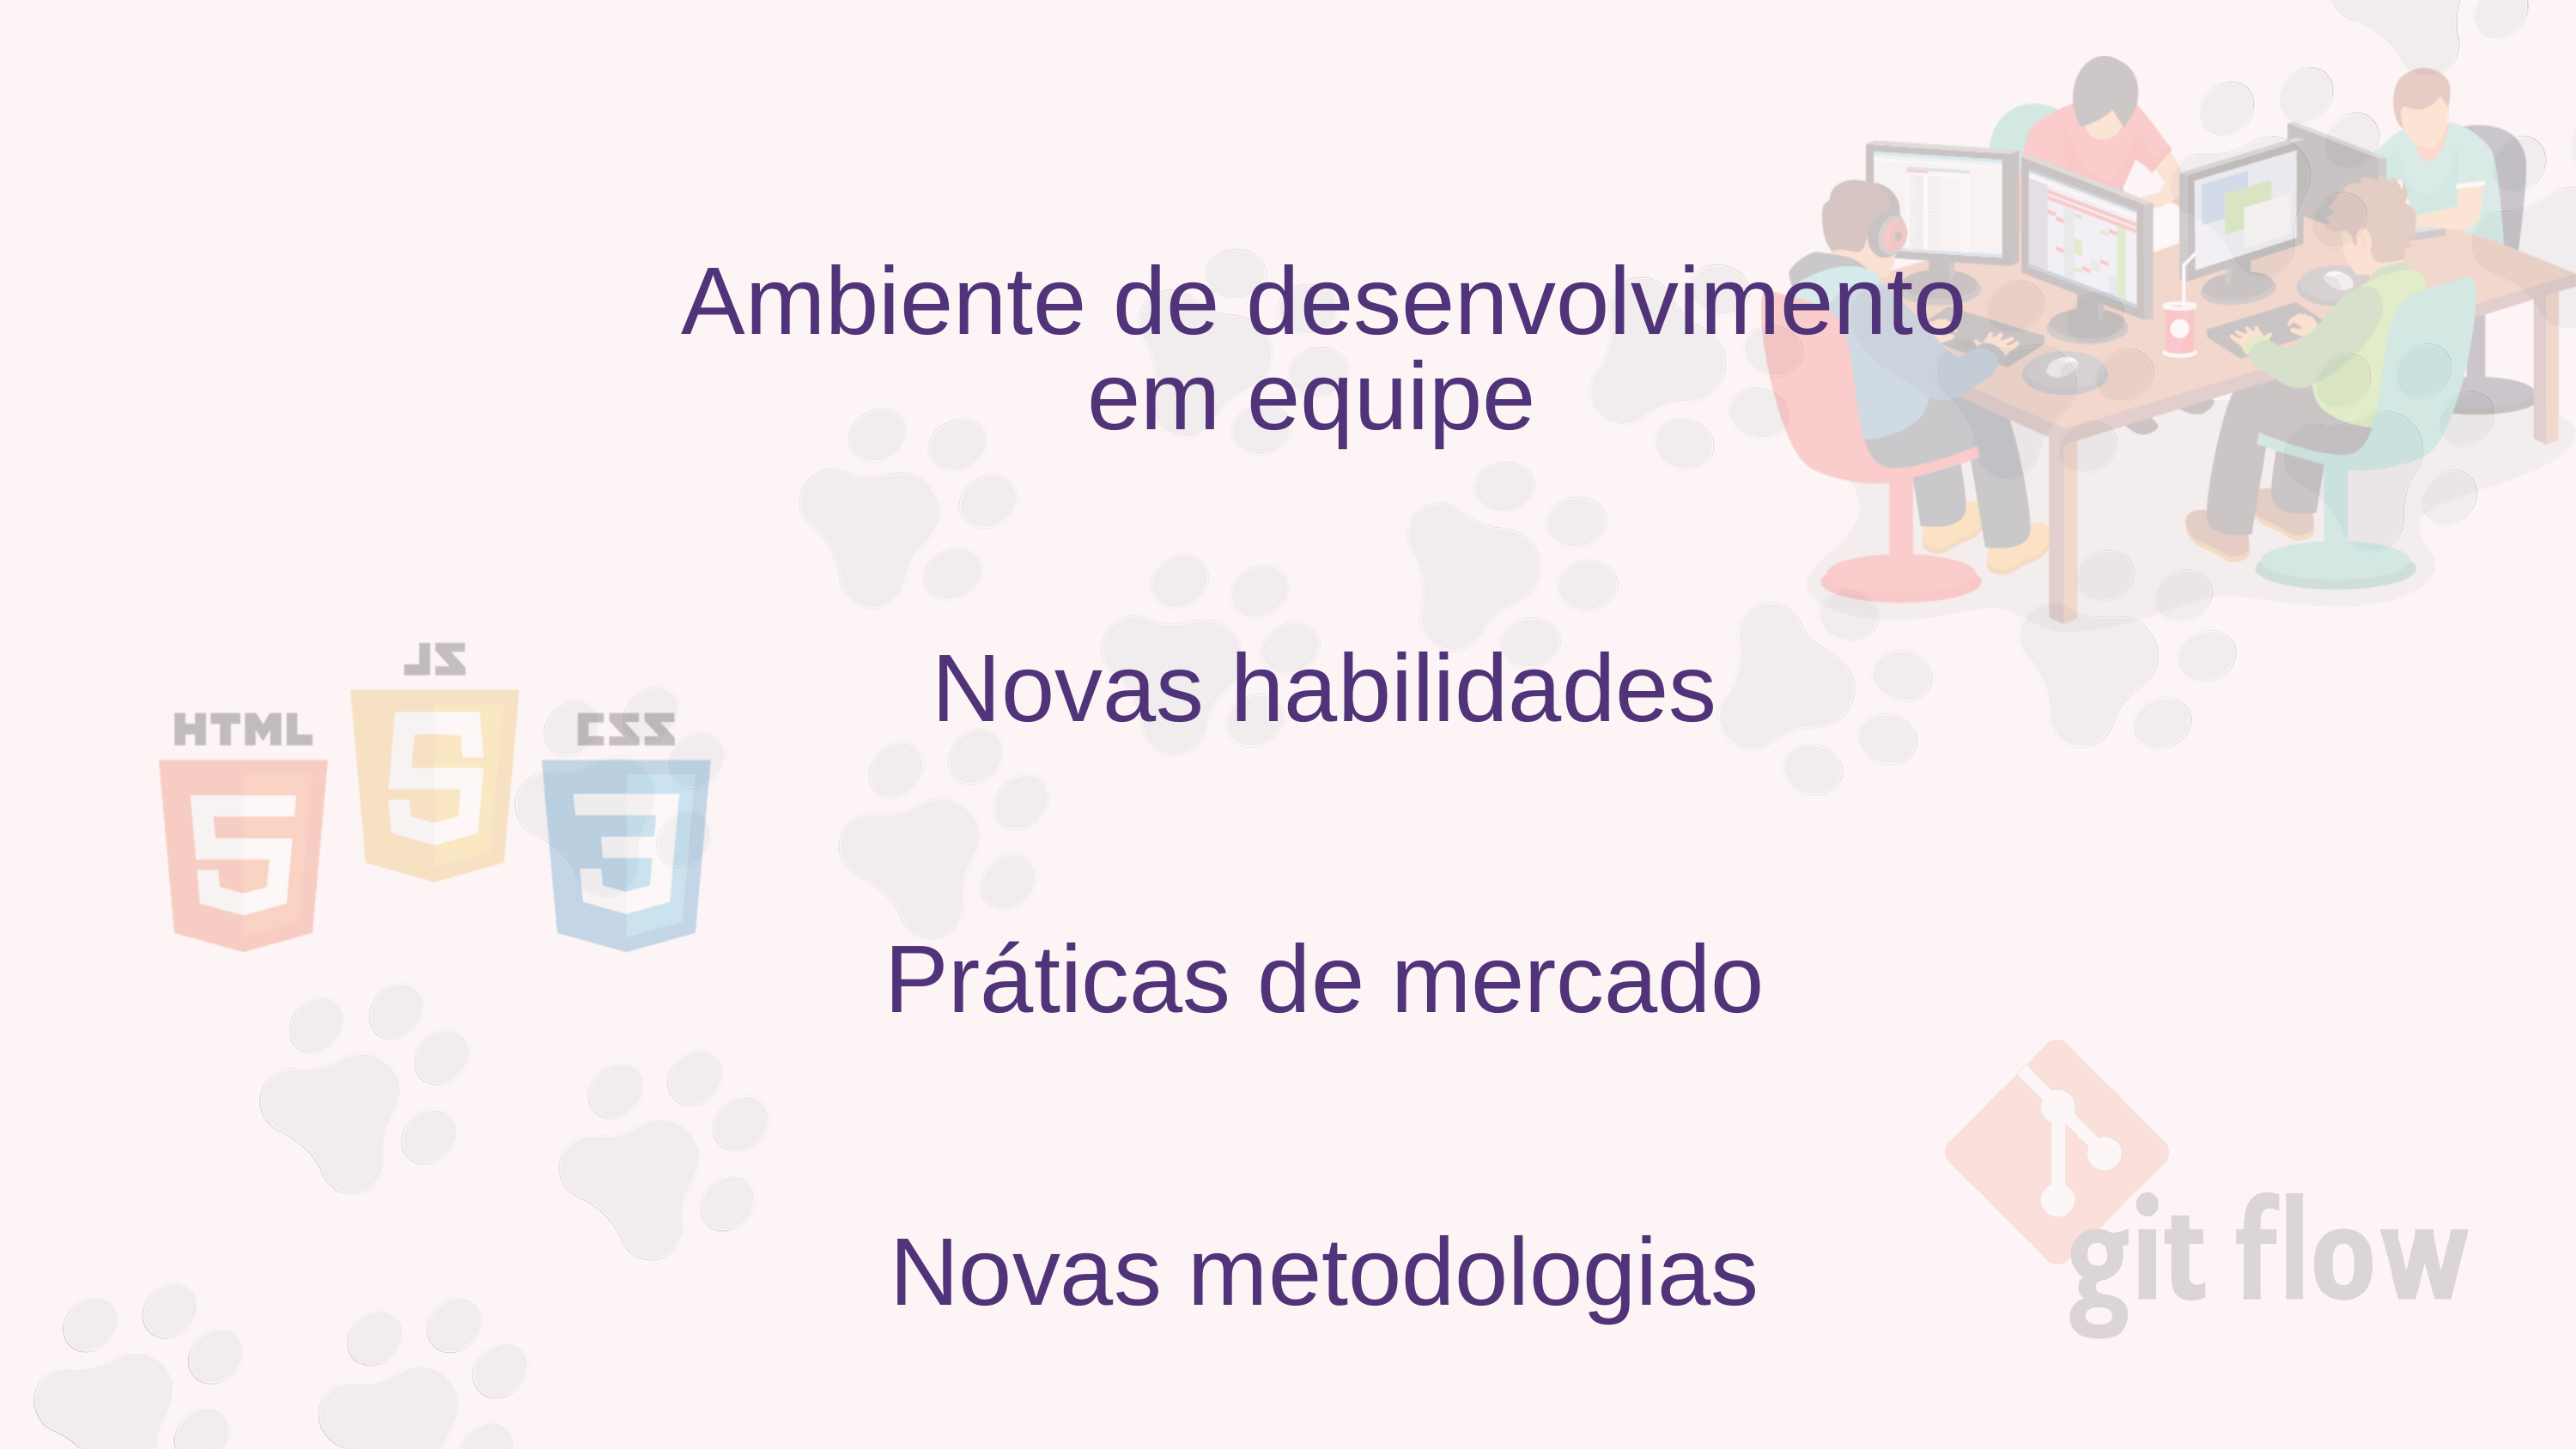

Ambiente de desenvolvimento em equipe

Novas habilidades
Práticas de mercado

Novas metodologias